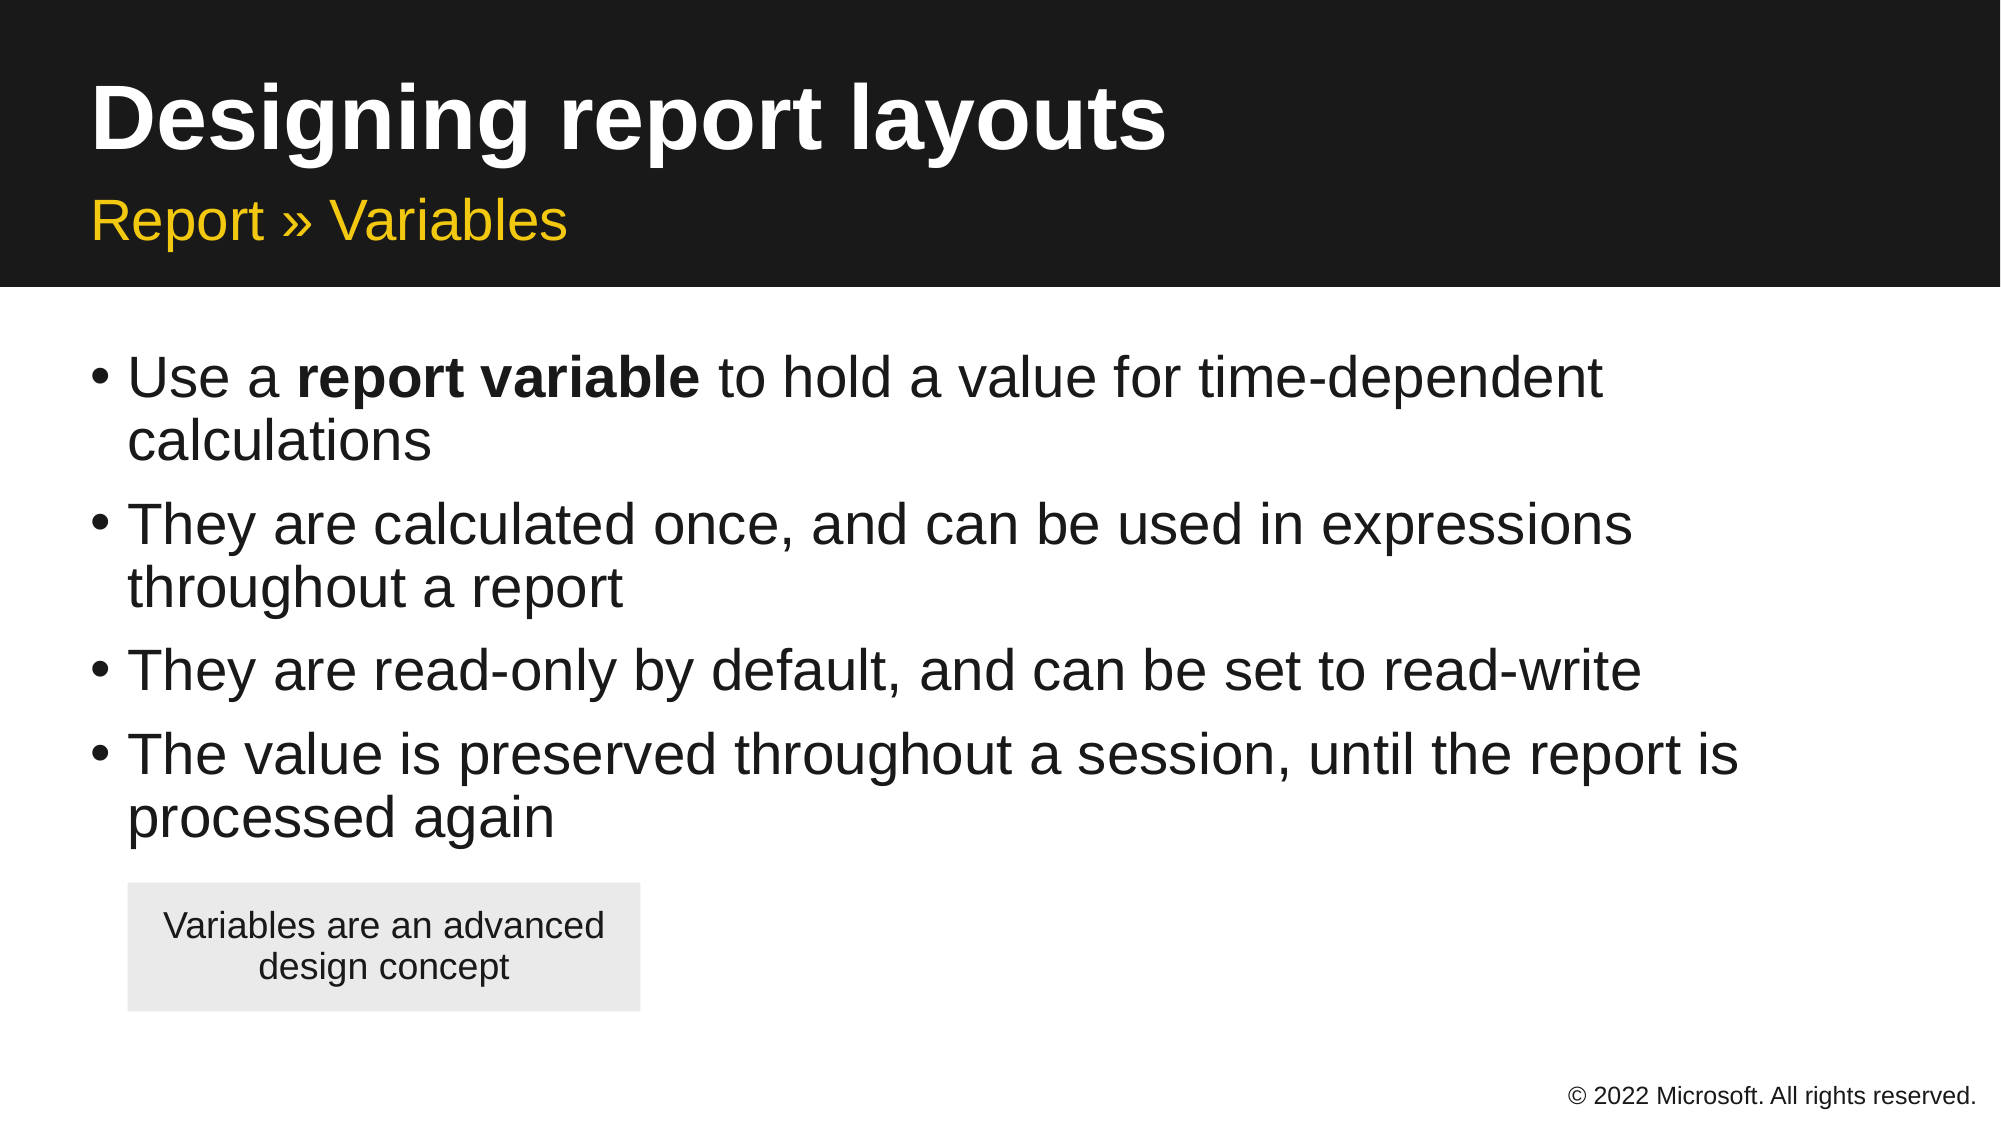

# Designing report layouts
Report » Variables
Use a report variable to hold a value for time-dependent calculations
They are calculated once, and can be used in expressions throughout a report
They are read-only by default, and can be set to read-write
The value is preserved throughout a session, until the report is processed again

Variables are an advanced design concept
© 2022 Microsoft. All rights reserved.